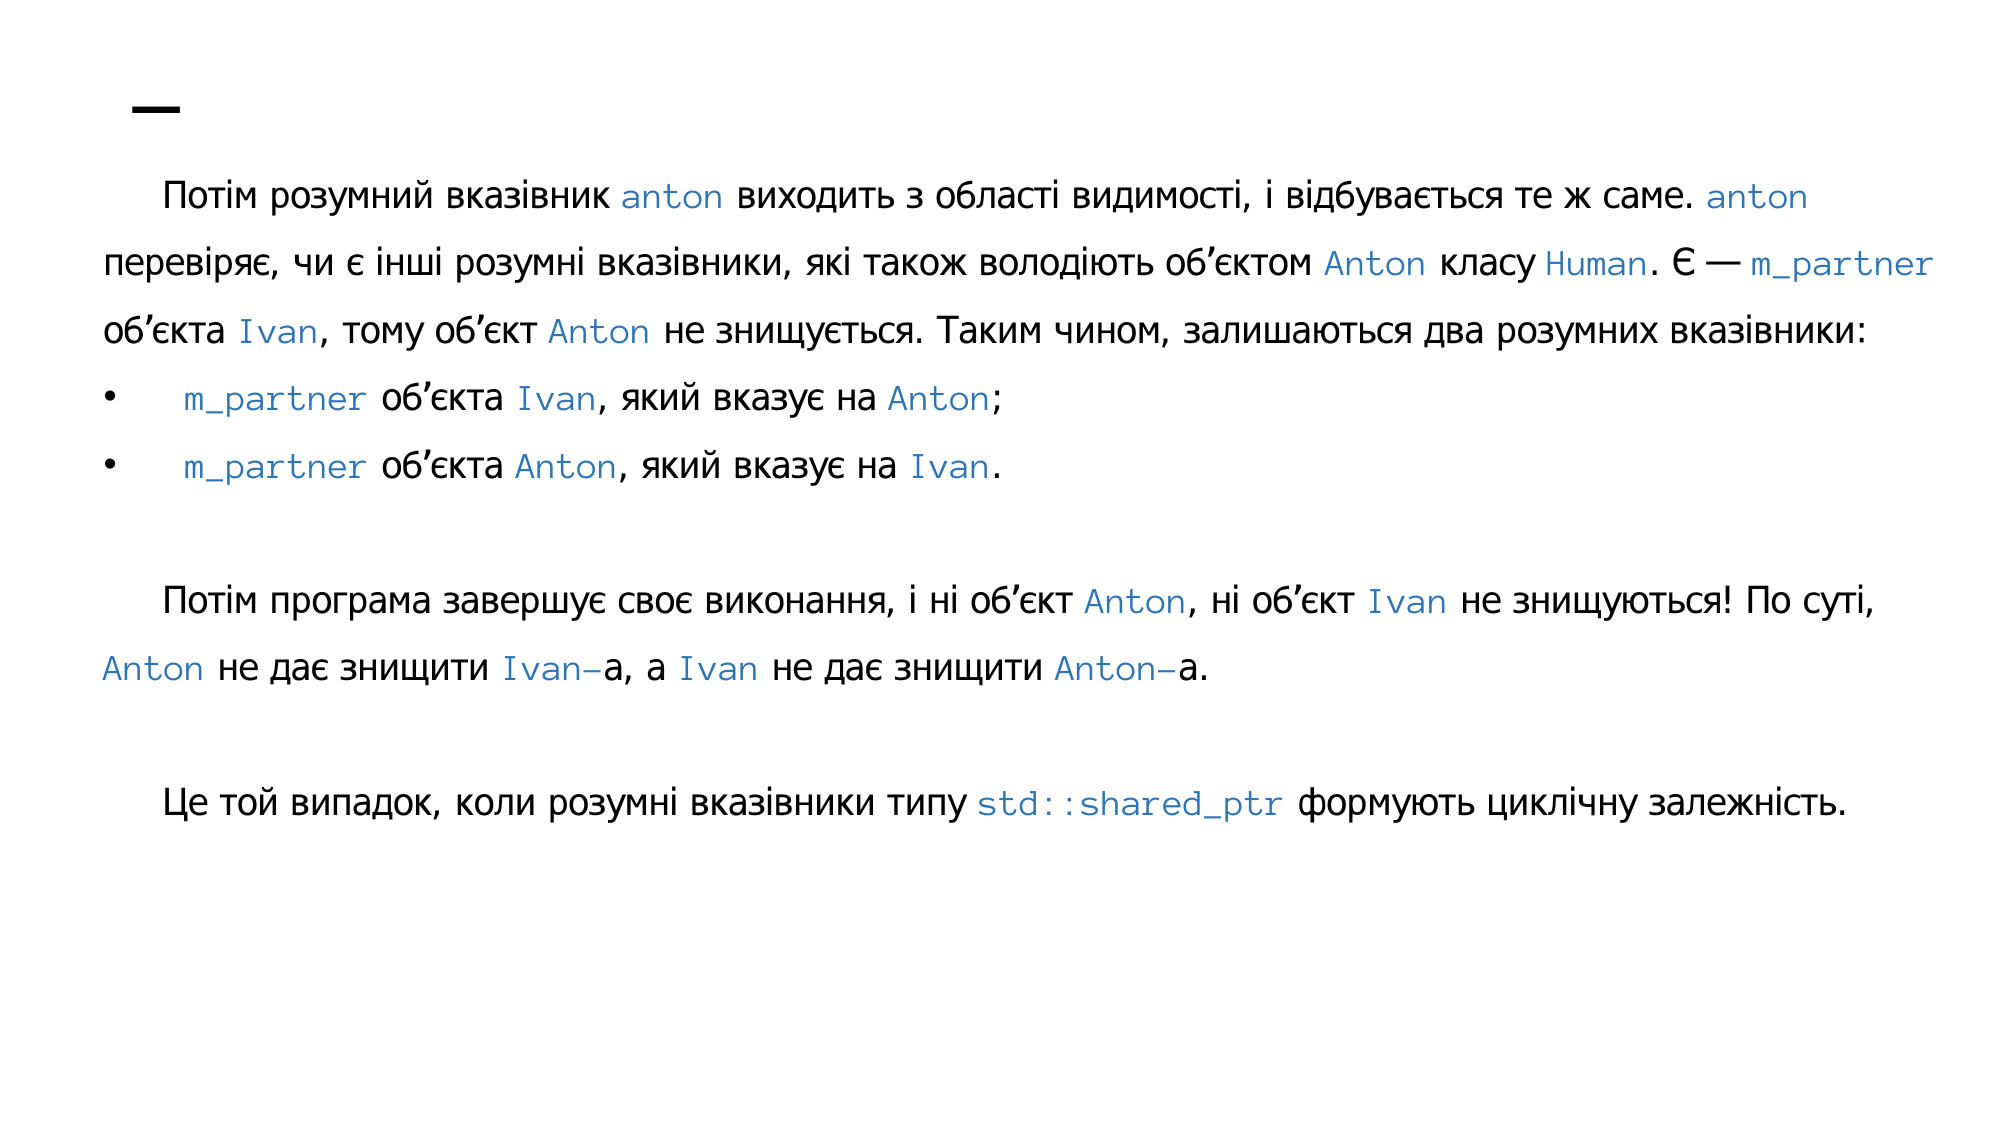

# _
Потім розумний вказівник anton виходить з області видимості, і відбувається те ж саме. anton перевіряє, чи є інші розумні вказівники, які також володіють об’єктом Anton класу Human. Є — m_partner об’єкта Ivan, тому об’єкт Anton не знищується. Таким чином, залишаються два розумних вказівники:
   m_partner об’єкта Ivan, який вказує на Anton;
   m_partner об’єкта Anton, який вказує на Ivan.

Потім програма завершує своє виконання, і ні об’єкт Anton, ні об’єкт Ivan не знищуються! По суті, Anton не дає знищити Ivan-а, а Ivan не дає знищити Anton-а.

Це той випадок, коли розумні вказівники типу std::shared_ptr формують циклічну залежність.